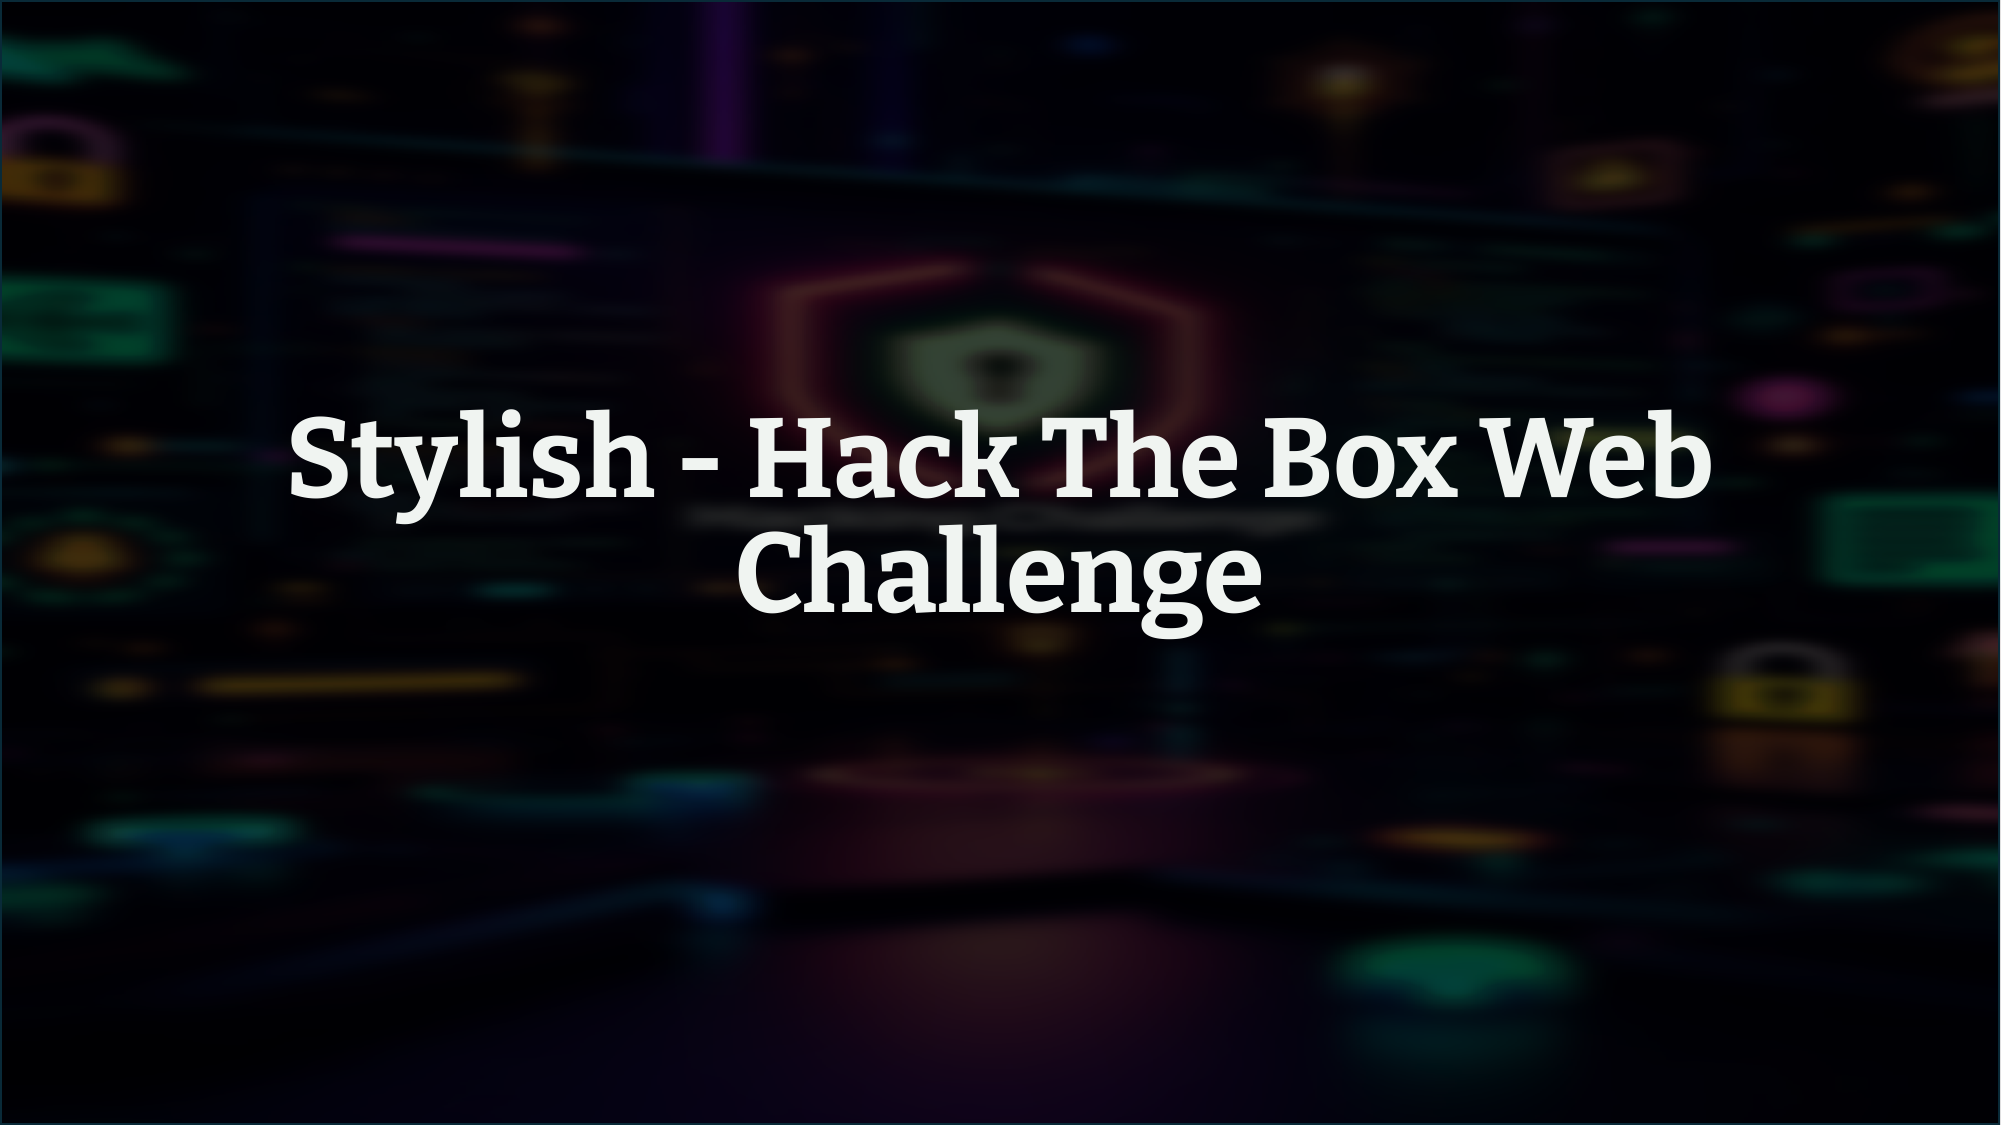

Stylish - Hack The Box Web Challenge